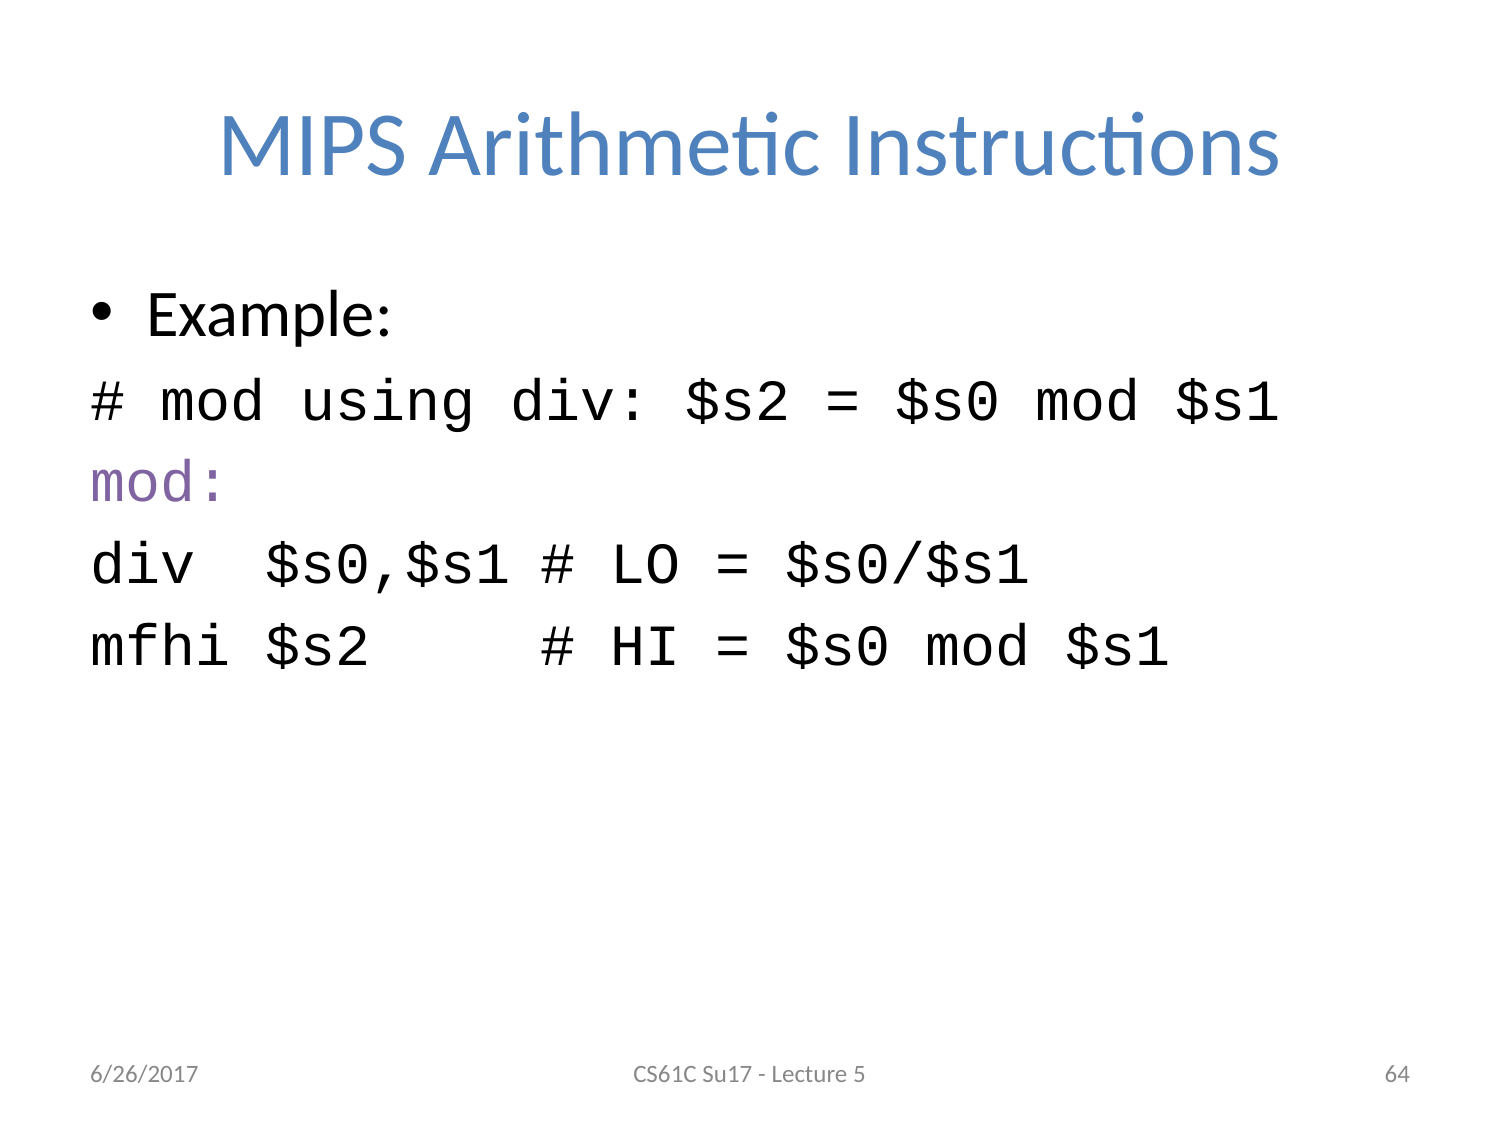

# MIPS Arithmetic Instructions
Example:
# mod using div: $s2 = $s0 mod $s1
mod:
div  $s0,$s1	# LO = $s0/$s1
mfhi $s2		# HI = $s0 mod $s1
6/26/2017
CS61C Su17 - Lecture 5
64